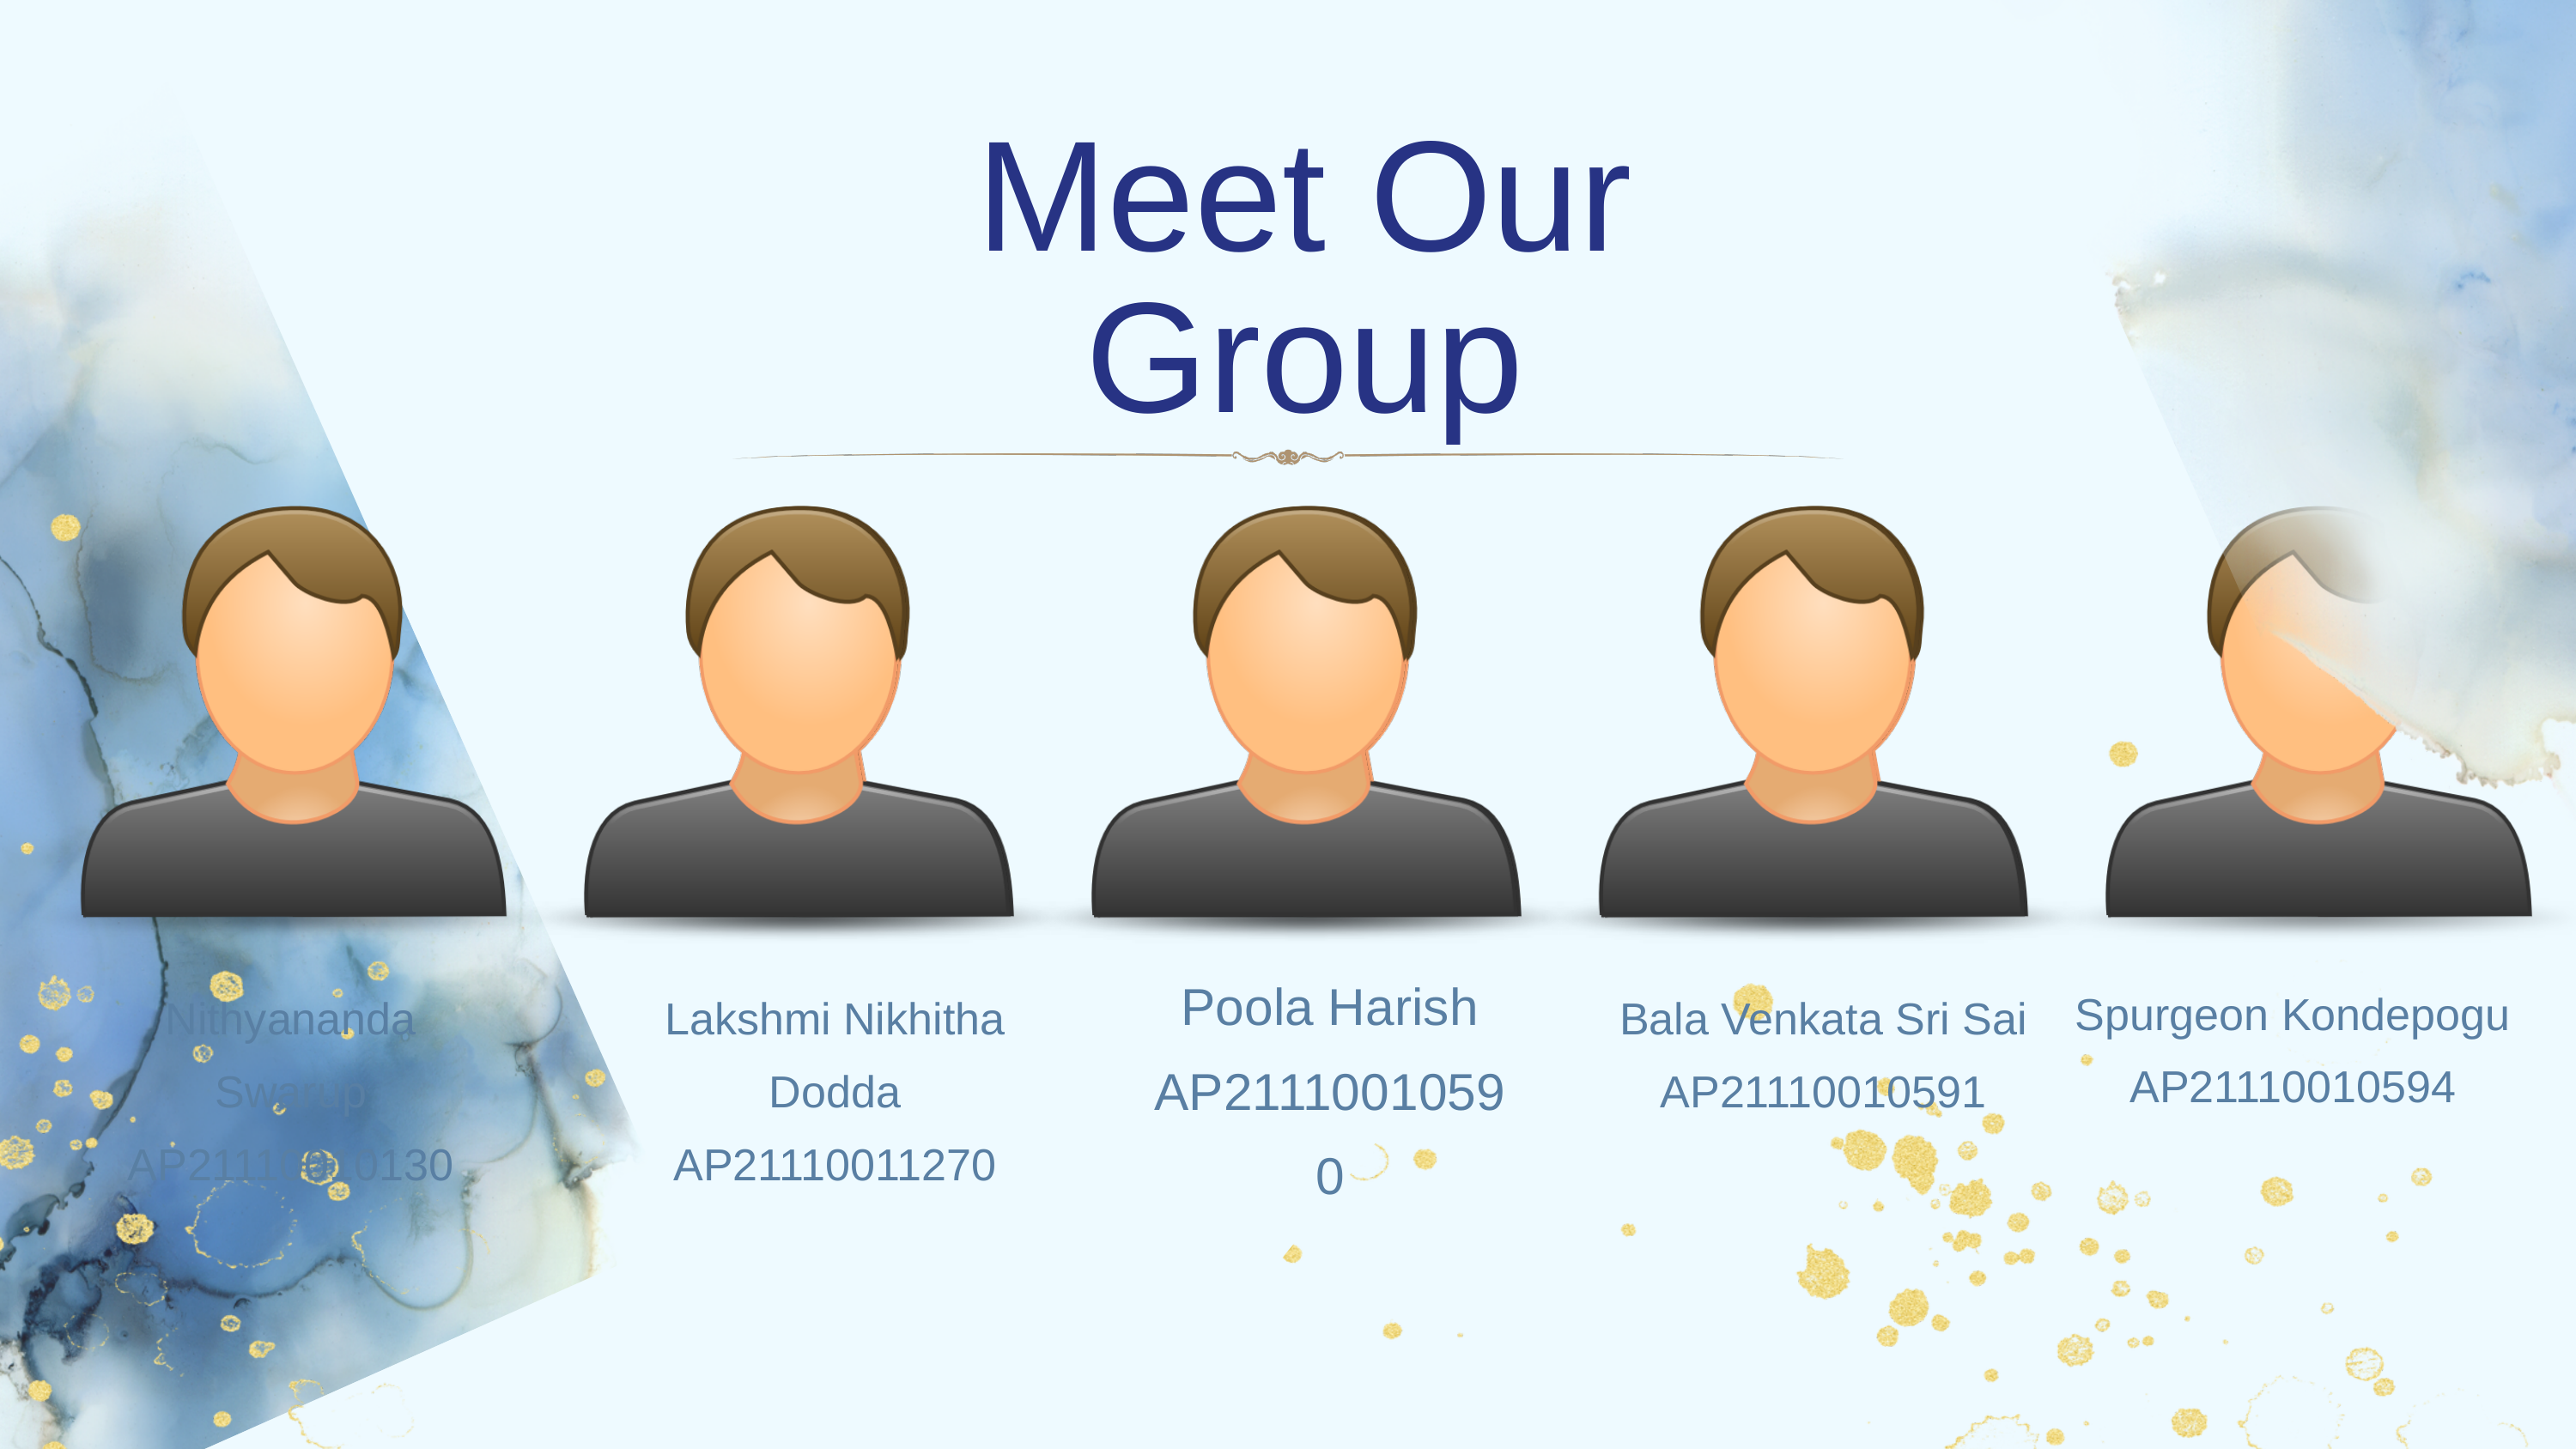

﻿Meet Our Group

Poola Harish
AP21110010590
Spurgeon Kondepogu
AP21110010594
Nithyananda Swarup
AP21110010130
Lakshmi Nikhitha Dodda
AP21110011270
Bala Venkata Sri Sai
AP21110010591